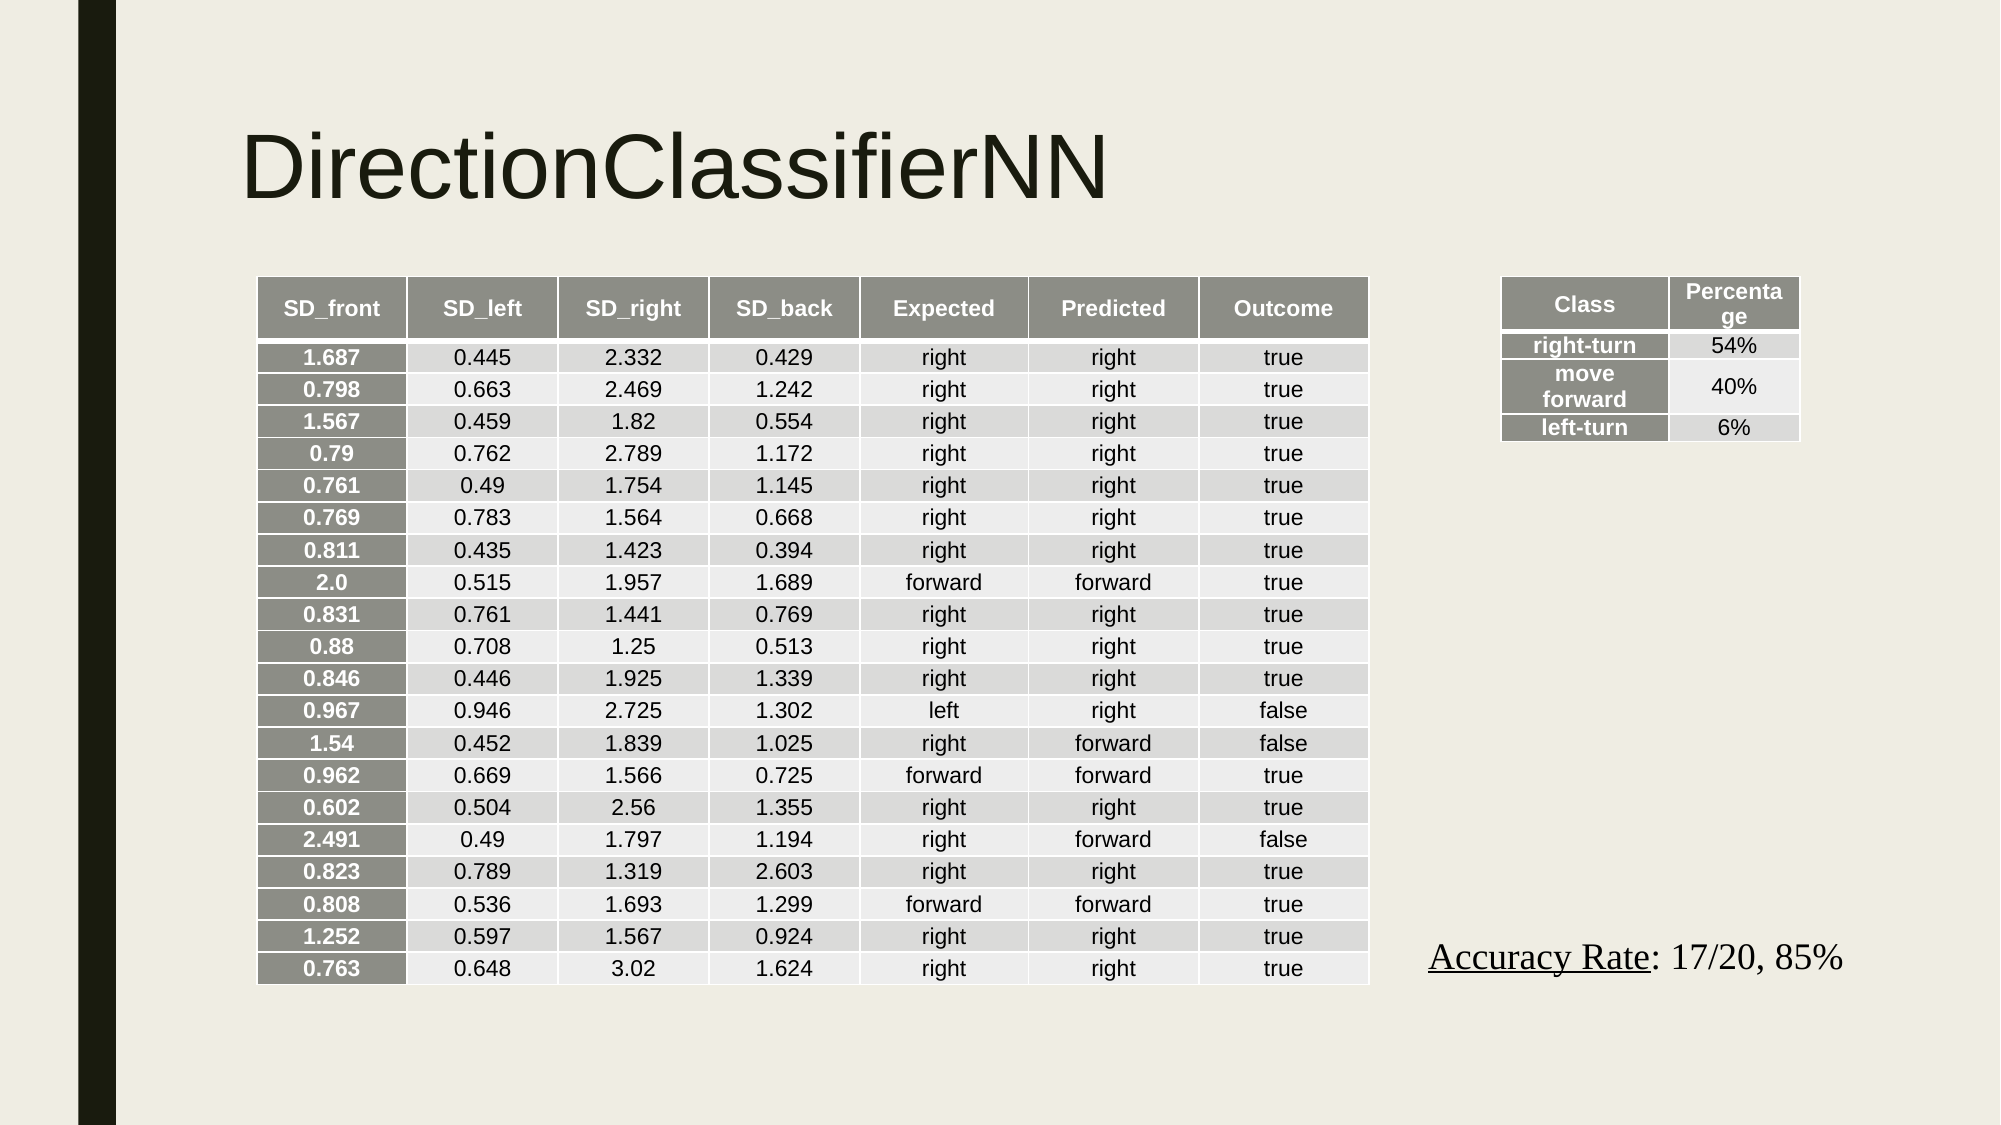

# DirectionClassifierNN
| SD\_front | SD\_left | SD\_right | SD\_back | Expected | Predicted | Outcome |
| --- | --- | --- | --- | --- | --- | --- |
| 1.687 | 0.445 | 2.332 | 0.429 | right | right | true |
| 0.798 | 0.663 | 2.469 | 1.242 | right | right | true |
| 1.567 | 0.459 | 1.82 | 0.554 | right | right | true |
| 0.79 | 0.762 | 2.789 | 1.172 | right | right | true |
| 0.761 | 0.49 | 1.754 | 1.145 | right | right | true |
| 0.769 | 0.783 | 1.564 | 0.668 | right | right | true |
| 0.811 | 0.435 | 1.423 | 0.394 | right | right | true |
| 2.0 | 0.515 | 1.957 | 1.689 | forward | forward | true |
| 0.831 | 0.761 | 1.441 | 0.769 | right | right | true |
| 0.88 | 0.708 | 1.25 | 0.513 | right | right | true |
| 0.846 | 0.446 | 1.925 | 1.339 | right | right | true |
| 0.967 | 0.946 | 2.725 | 1.302 | left | right | false |
| 1.54 | 0.452 | 1.839 | 1.025 | right | forward | false |
| 0.962 | 0.669 | 1.566 | 0.725 | forward | forward | true |
| 0.602 | 0.504 | 2.56 | 1.355 | right | right | true |
| 2.491 | 0.49 | 1.797 | 1.194 | right | forward | false |
| 0.823 | 0.789 | 1.319 | 2.603 | right | right | true |
| 0.808 | 0.536 | 1.693 | 1.299 | forward | forward | true |
| 1.252 | 0.597 | 1.567 | 0.924 | right | right | true |
| 0.763 | 0.648 | 3.02 | 1.624 | right | right | true |
| Class | Percentage |
| --- | --- |
| right-turn | 54% |
| move forward | 40% |
| left-turn | 6% |
Accuracy Rate: 17/20, 85%